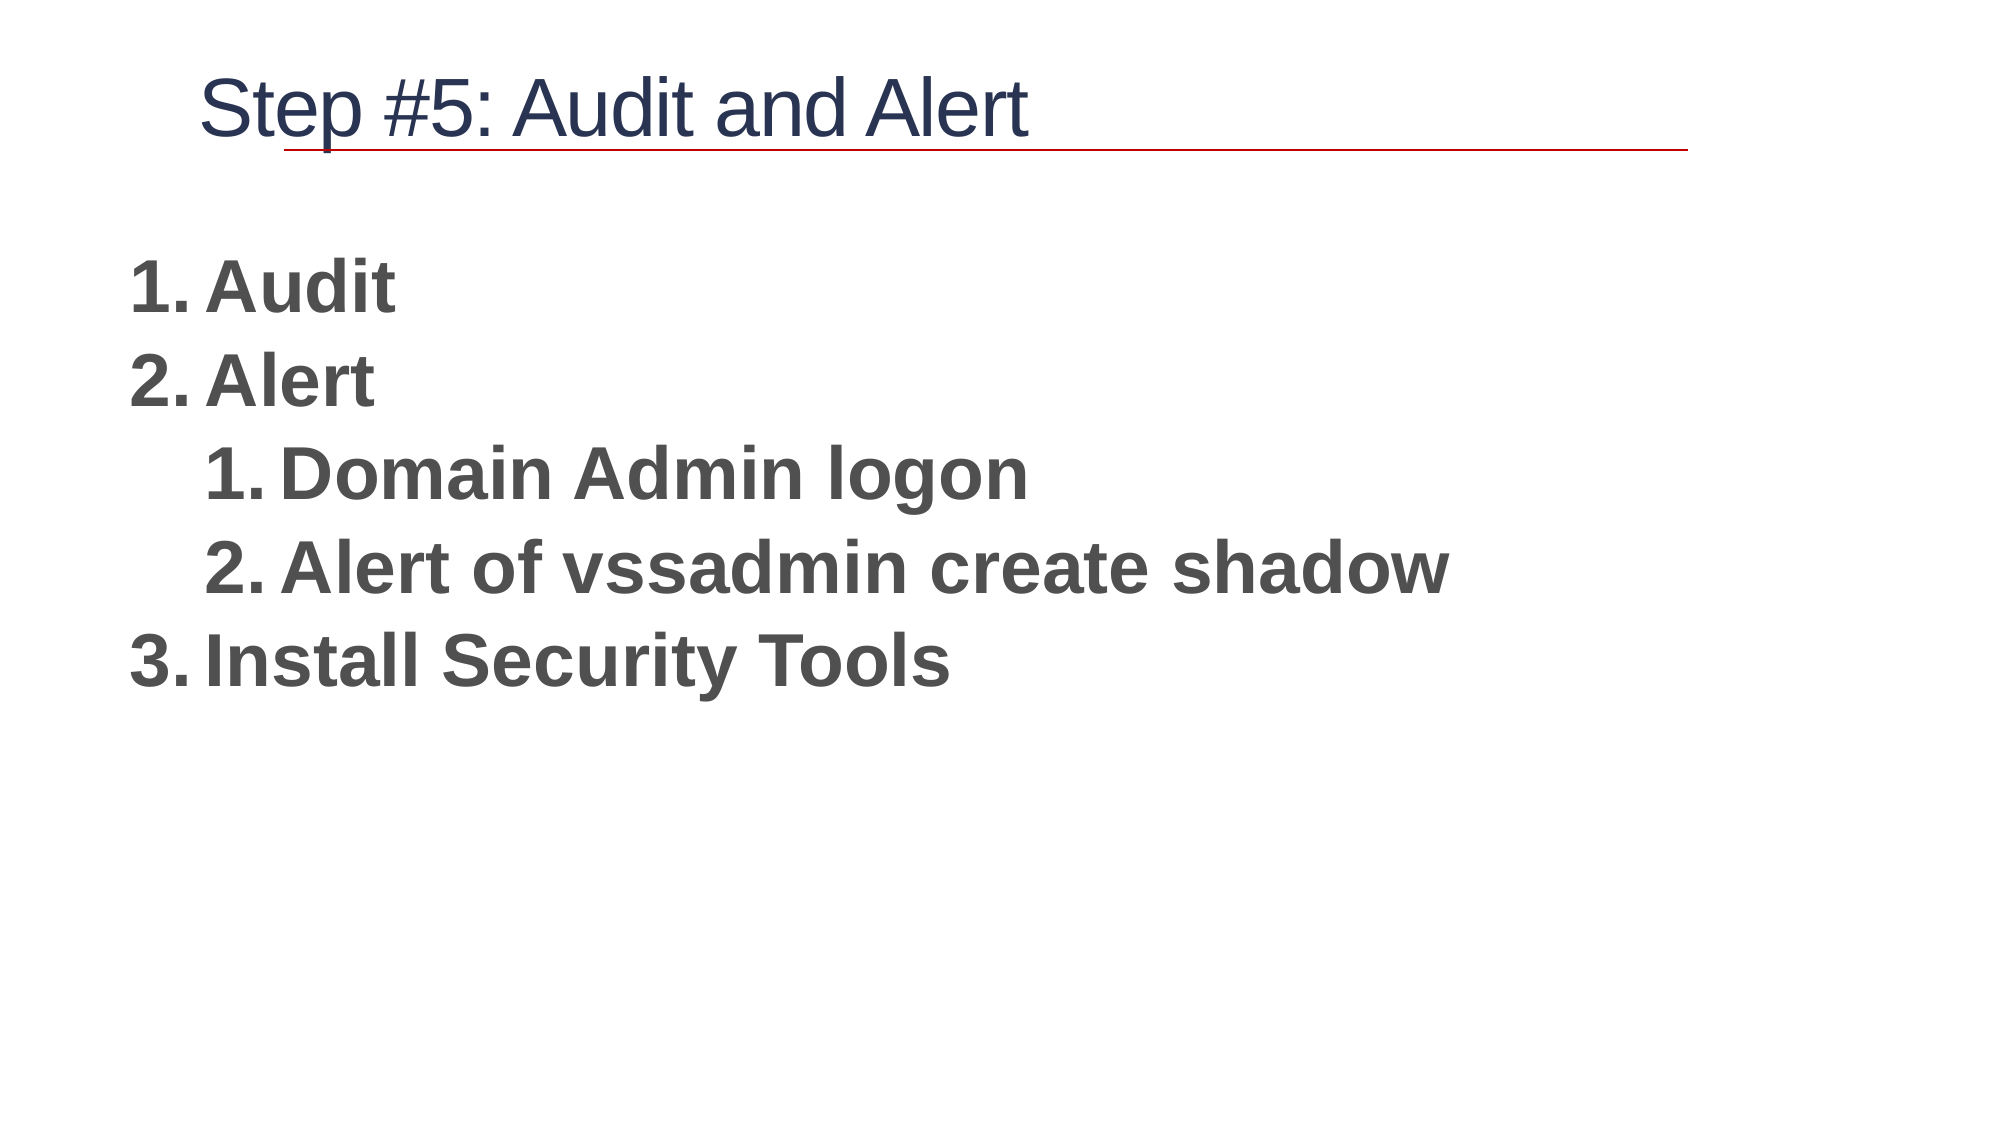

# Step #5: Audit and Alert
Audit
Alert
Domain Admin logon
Alert of vssadmin create shadow
Install Security Tools